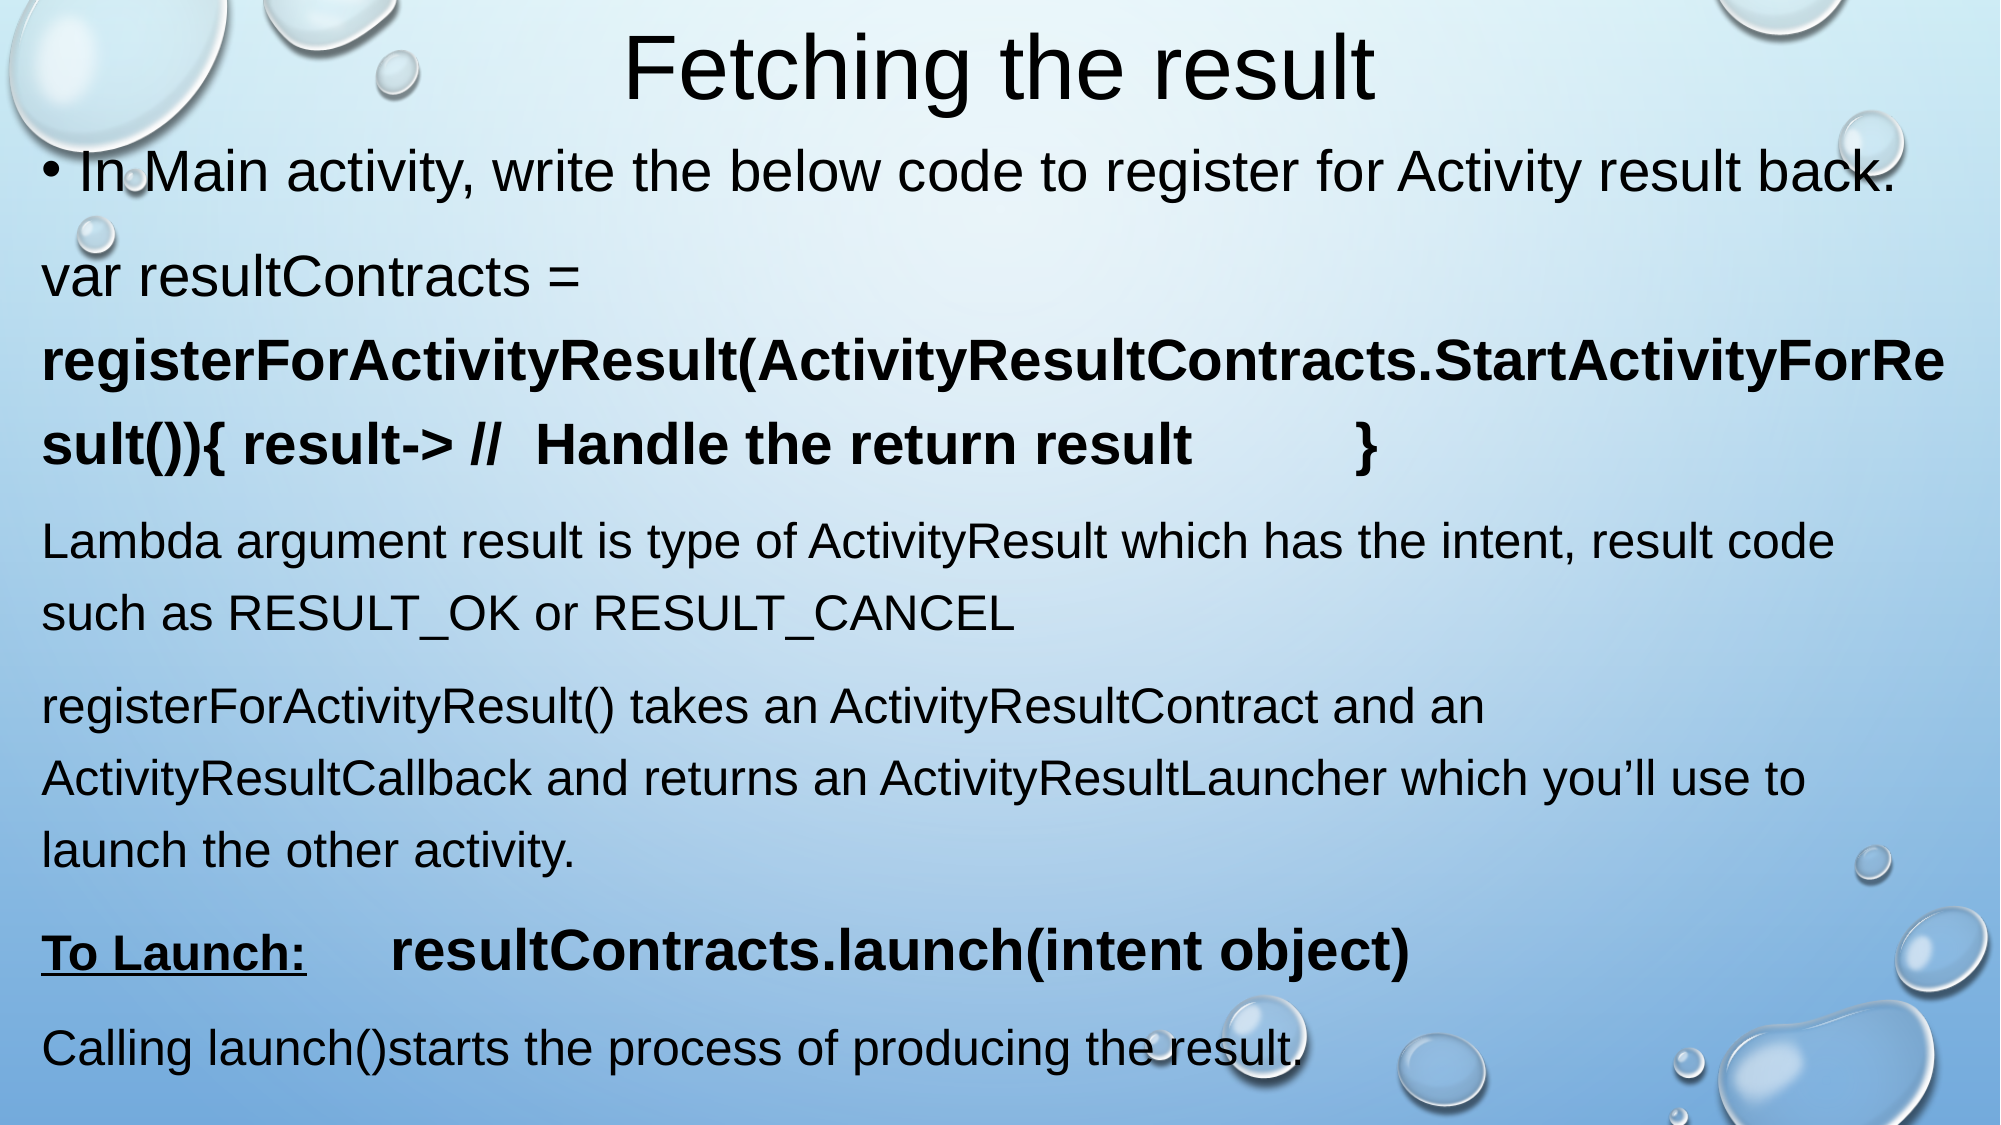

# Fetching the result
In Main activity, write the below code to register for Activity result back.
var resultContracts = registerForActivityResult(ActivityResultContracts.StartActivityForResult()){ result-> //  Handle the return result          }
Lambda argument result is type of ActivityResult which has the intent, result code such as RESULT_OK or RESULT_CANCEL
registerForActivityResult() takes an ActivityResultContract and an ActivityResultCallback and returns an ActivityResultLauncher which you’ll use to launch the other activity.
To Launch:      resultContracts.launch(intent object)
Calling launch()starts the process of producing the result.